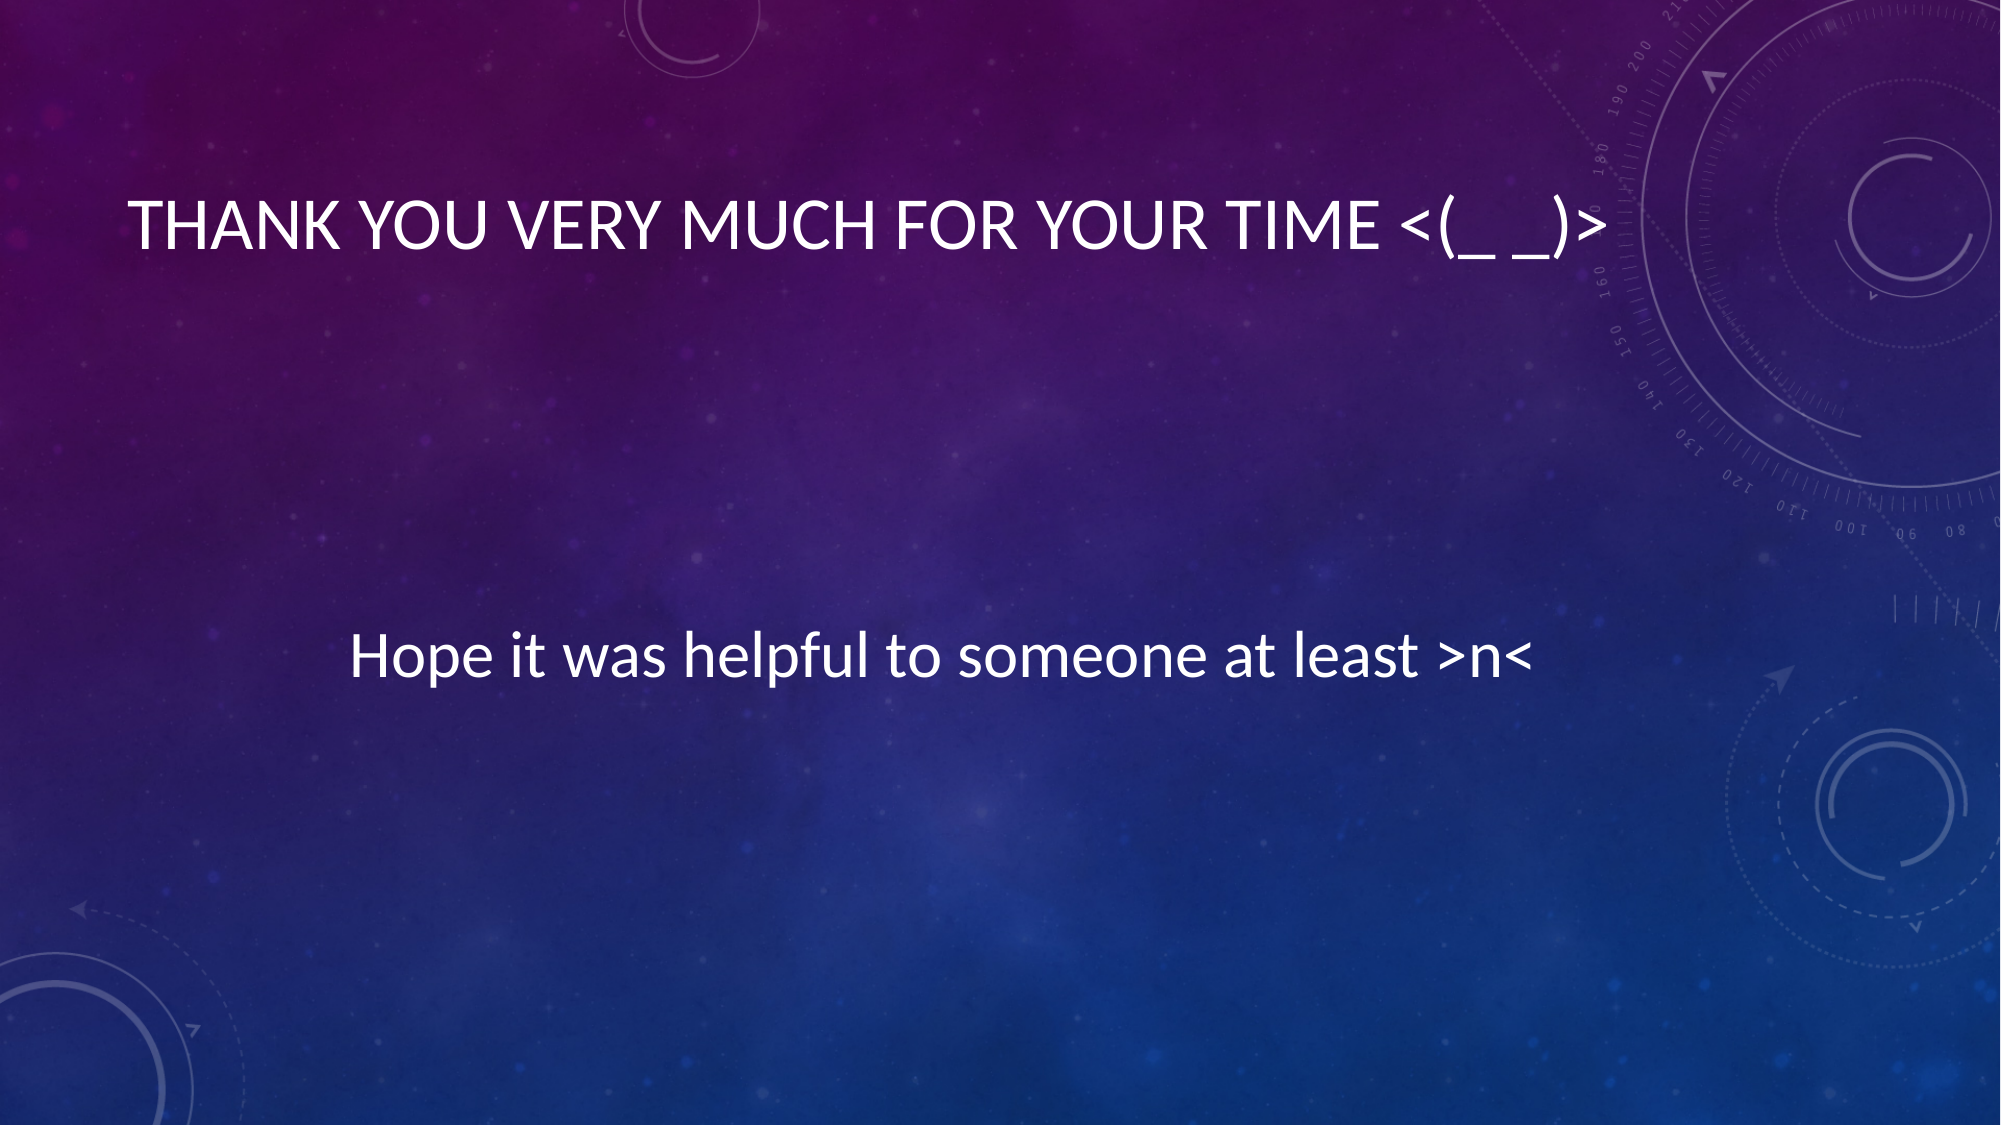

# Thank you very much for your time <(_ _)>
Hope it was helpful to someone at least >n<